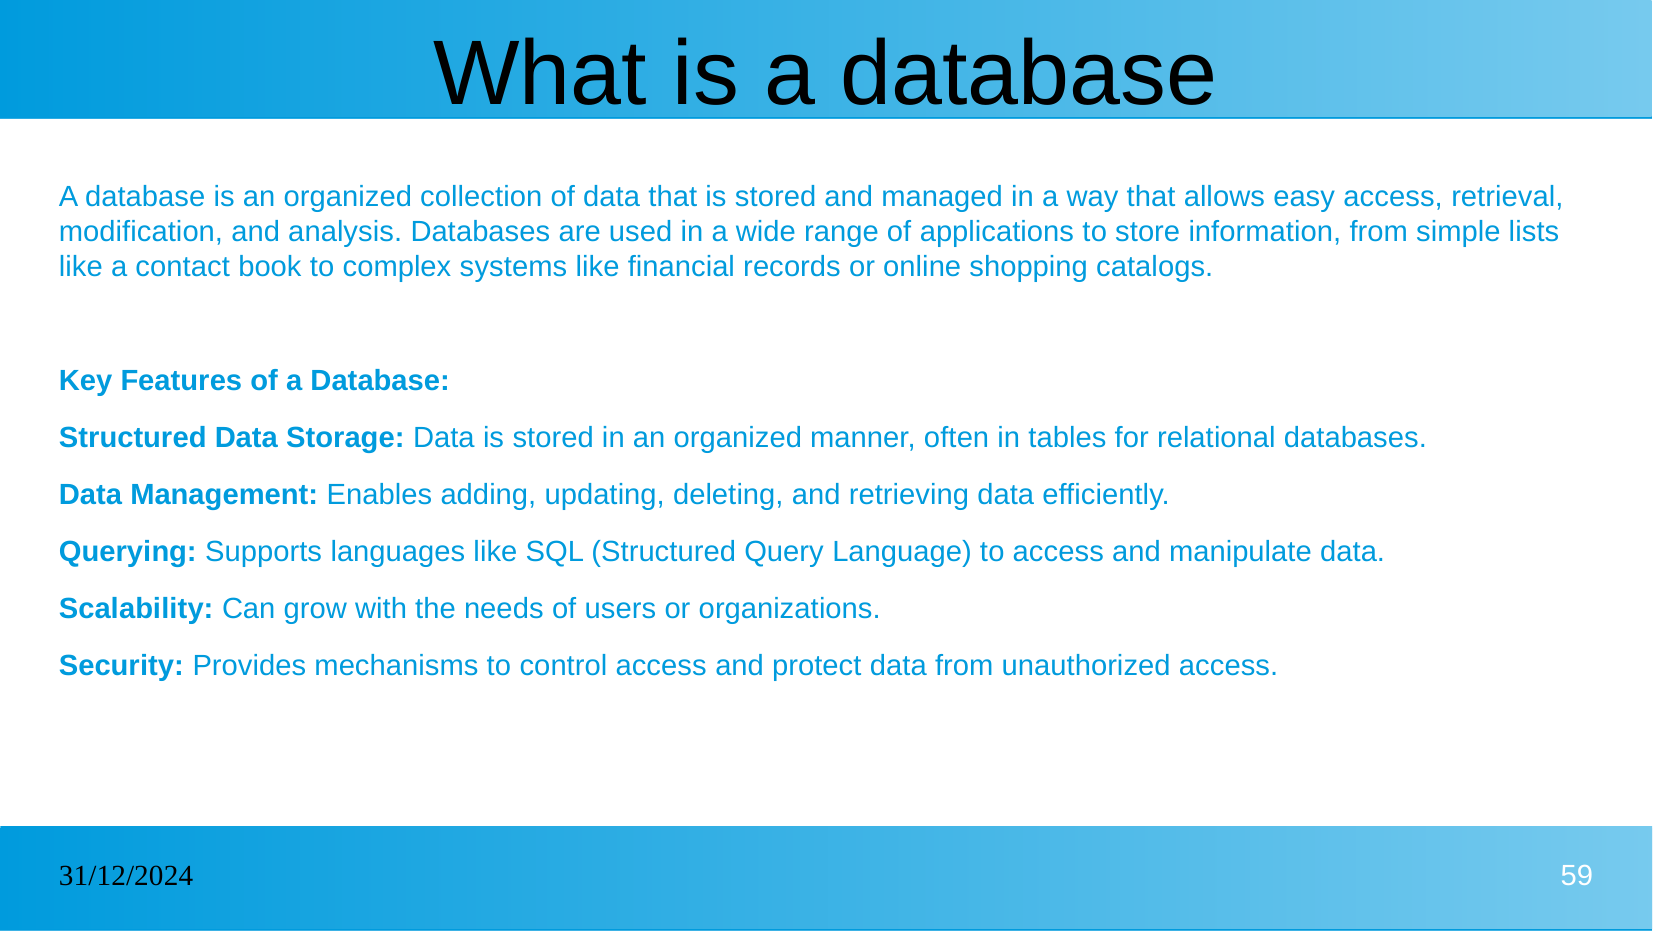

# What is a database
A database is an organized collection of data that is stored and managed in a way that allows easy access, retrieval, modification, and analysis. Databases are used in a wide range of applications to store information, from simple lists like a contact book to complex systems like financial records or online shopping catalogs.

Key Features of a Database:
Structured Data Storage: Data is stored in an organized manner, often in tables for relational databases.
Data Management: Enables adding, updating, deleting, and retrieving data efficiently.
Querying: Supports languages like SQL (Structured Query Language) to access and manipulate data.
Scalability: Can grow with the needs of users or organizations.
Security: Provides mechanisms to control access and protect data from unauthorized access.

31/12/2024
59